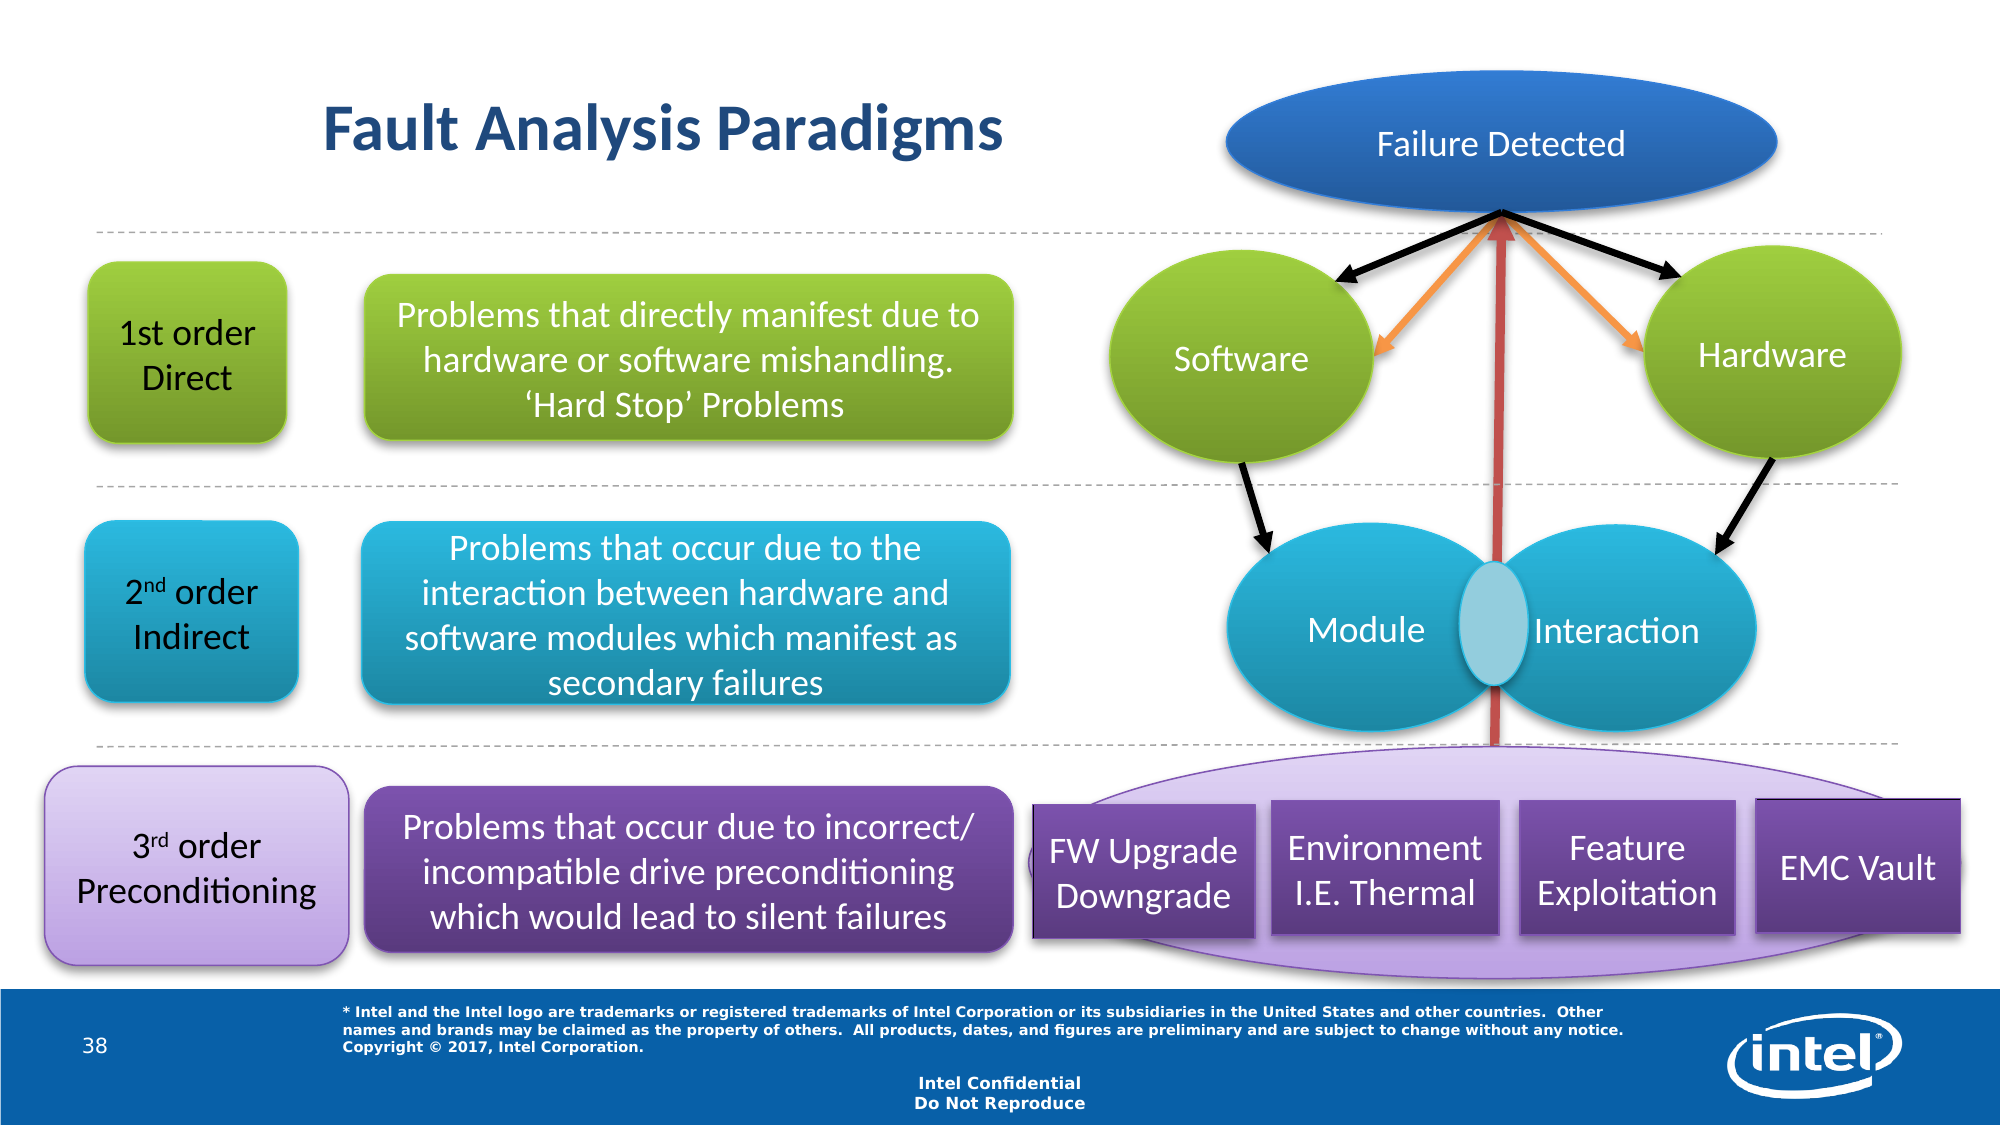

# Fault Analysis Paradigms
Failure Detected
Hardware
Software
1st order Direct
Problems that directly manifest due to hardware or software mishandling.
‘Hard Stop’ Problems
2nd order Indirect
Problems that occur due to the interaction between hardware and software modules which manifest as  secondary failures
Module
Interaction

3rd order Preconditioning
Problems that occur due to incorrect/ incompatible drive preconditioning which would lead to silent failures
EMC Vault
Feature Exploitation
Environment
I.E. Thermal
FW Upgrade Downgrade